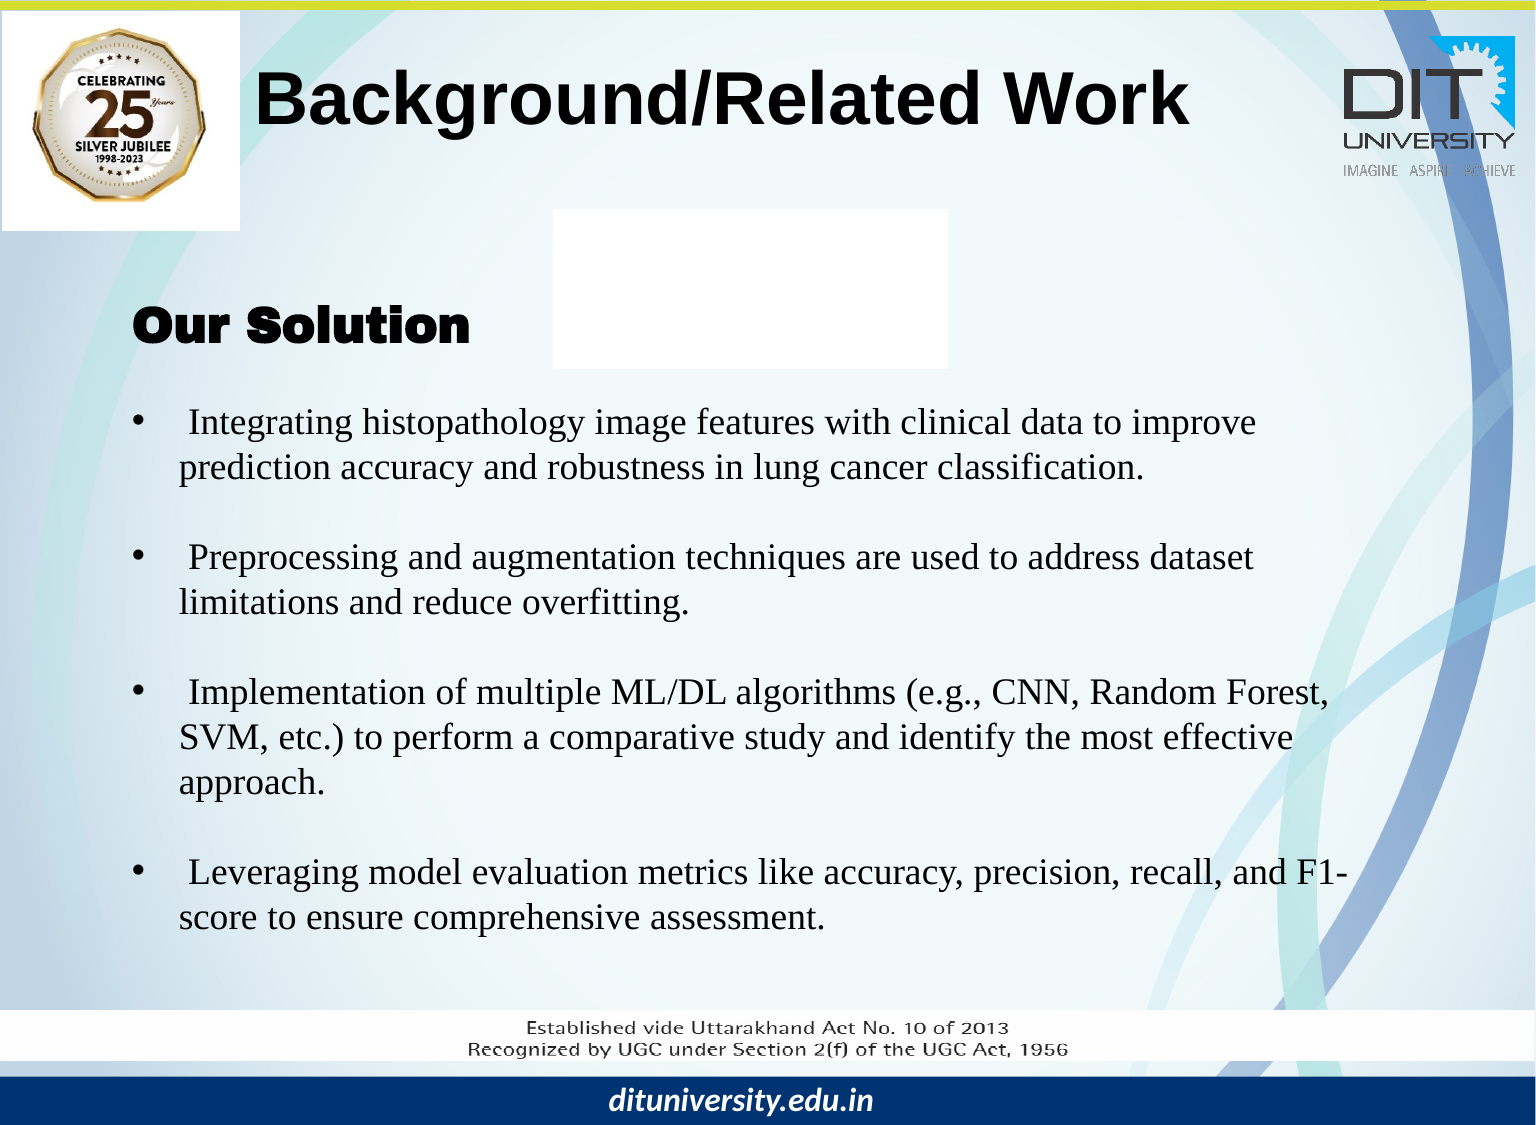

Background/Related Work

Our Solution

 Integrating histopathology image features with clinical data to improve prediction accuracy and robustness in lung cancer classification.

 Preprocessing and augmentation techniques are used to address dataset limitations and reduce overfitting.

 Implementation of multiple ML/DL algorithms (e.g., CNN, Random Forest, SVM, etc.) to perform a comparative study and identify the most effective approach.

 Leveraging model evaluation metrics like accuracy, precision, recall, and F1-score to ensure comprehensive assessment.

6